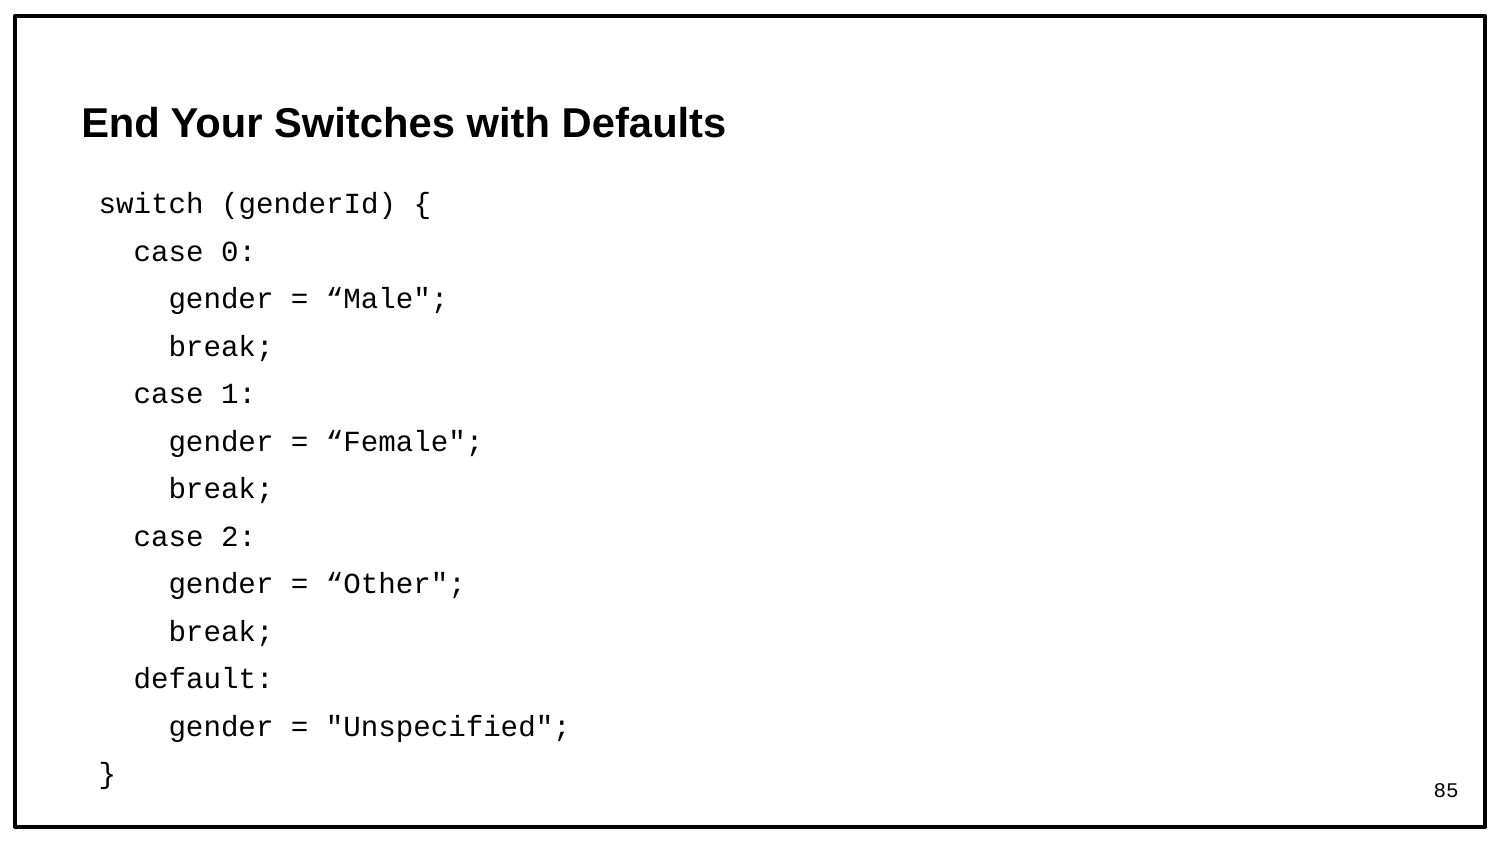

# End Your Switches with Defaults
switch (genderId) {
  case 0:
    gender = “Male";
    break;
  case 1:
    gender = “Female";
    break;
  case 2:
    gender = “Other";
    break;
  default:
    gender = "Unspecified";
}
85